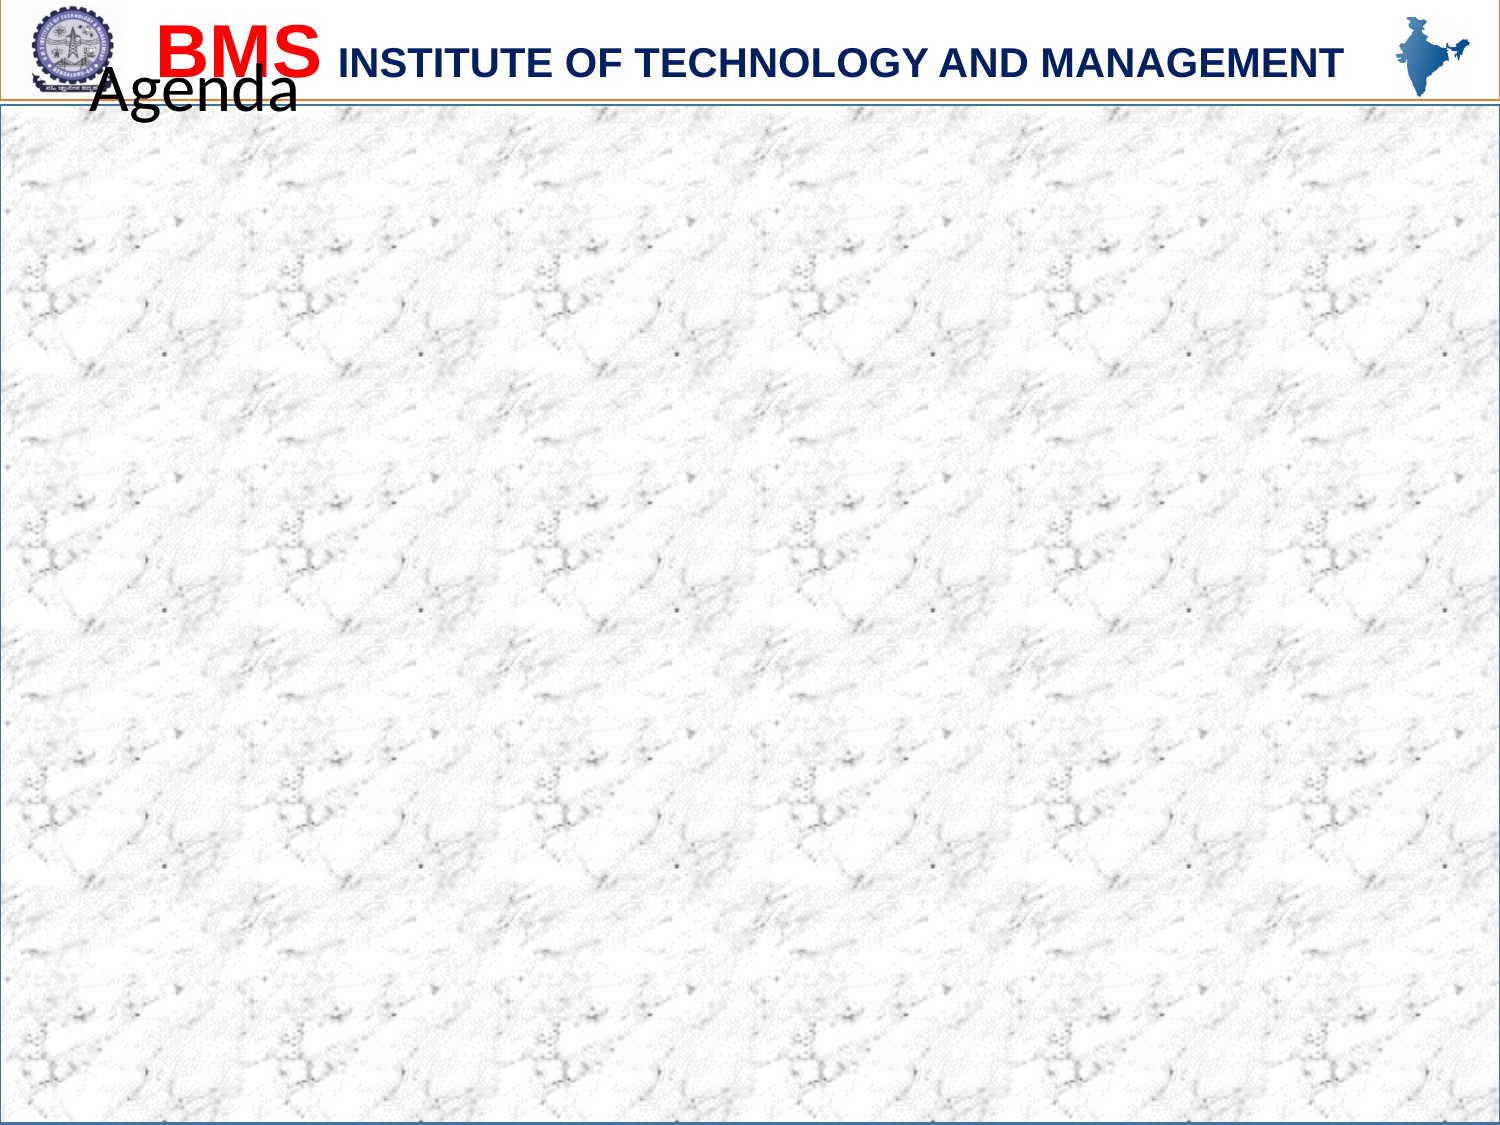

# Agenda
Hello World
Design Goals of C#
Types
Program Structure
Statements
Operators
Using Visual Studio.NET
Using the .NET Framework SDK